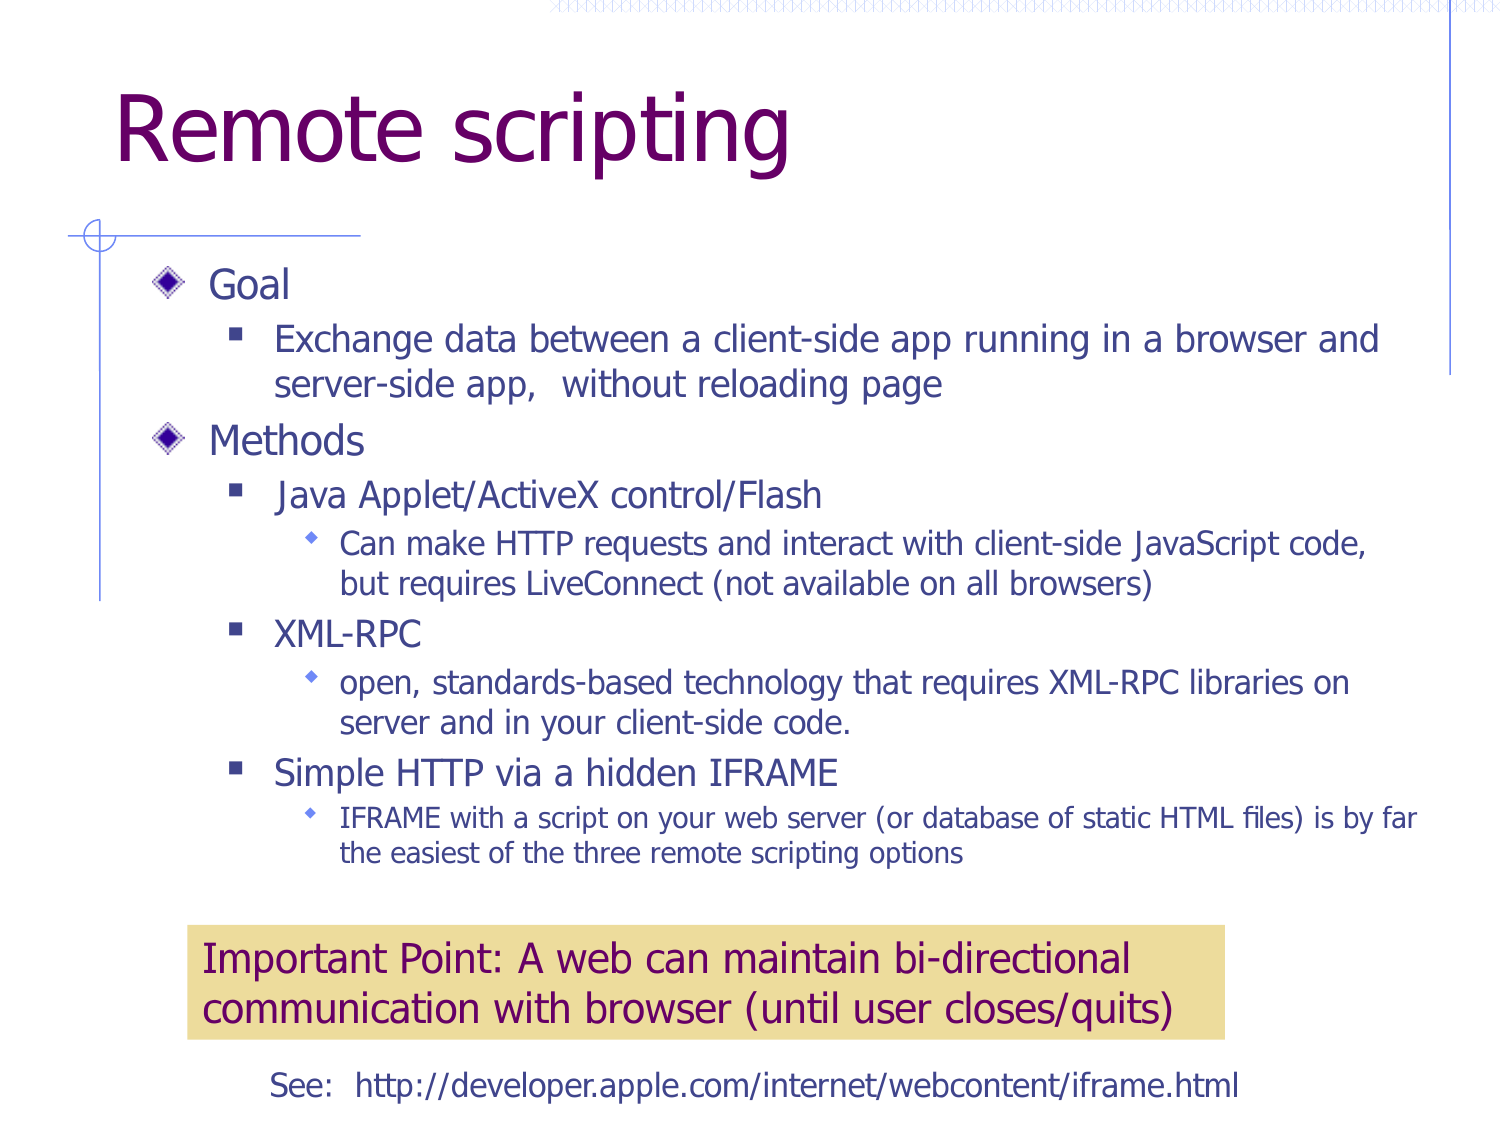

# Remote scripting
Goal
Exchange data between a client-side app running in a browser and server-side app,  without reloading page
Methods
Java Applet/ActiveX control/Flash
Can make HTTP requests and interact with client-side JavaScript code,  but requires LiveConnect (not available on all browsers)
XML-RPC
open, standards-based technology that requires XML-RPC libraries on server and in your client-side code.
Simple HTTP via a hidden IFRAME
IFRAME with a script on your web server (or database of static HTML files) is by far the easiest of the three remote scripting options

Important Point: A web can maintain bi-directional communication with browser (until user closes/quits)
See:  http://developer.apple.com/internet/webcontent/iframe.html